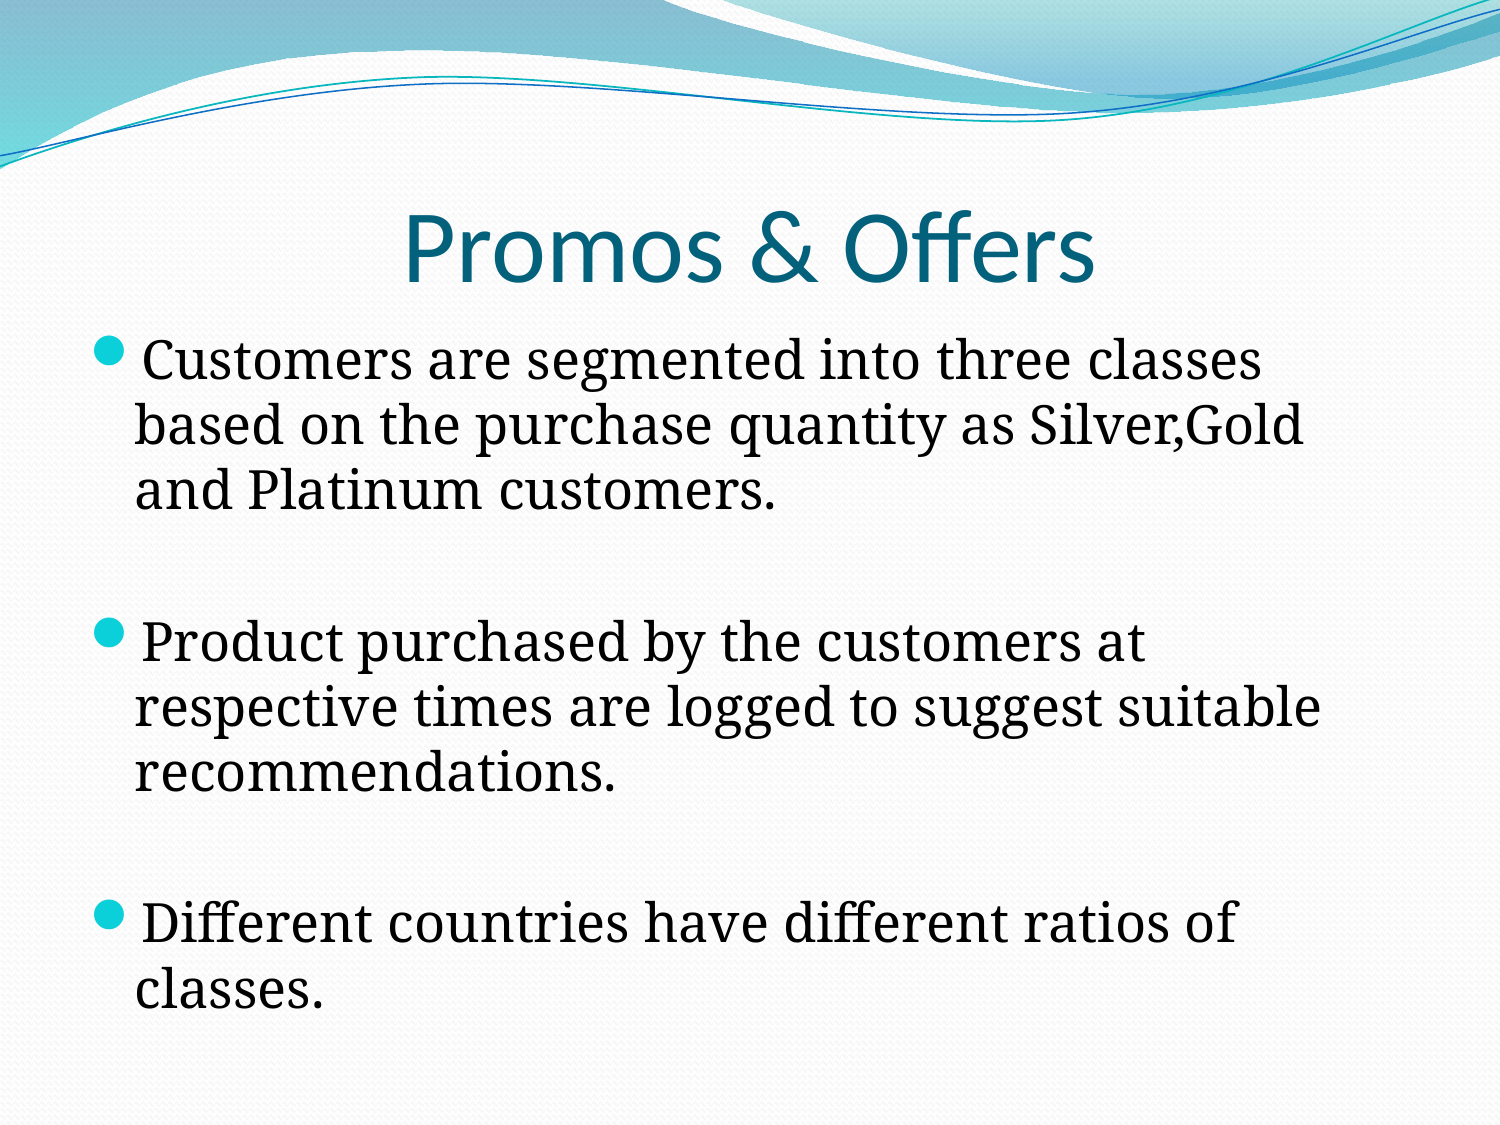

# Promos & Offers
Customers are segmented into three classes based on the purchase quantity as Silver,Gold and Platinum customers.

Product purchased by the customers at respective times are logged to suggest suitable recommendations.

Different countries have different ratios of classes.